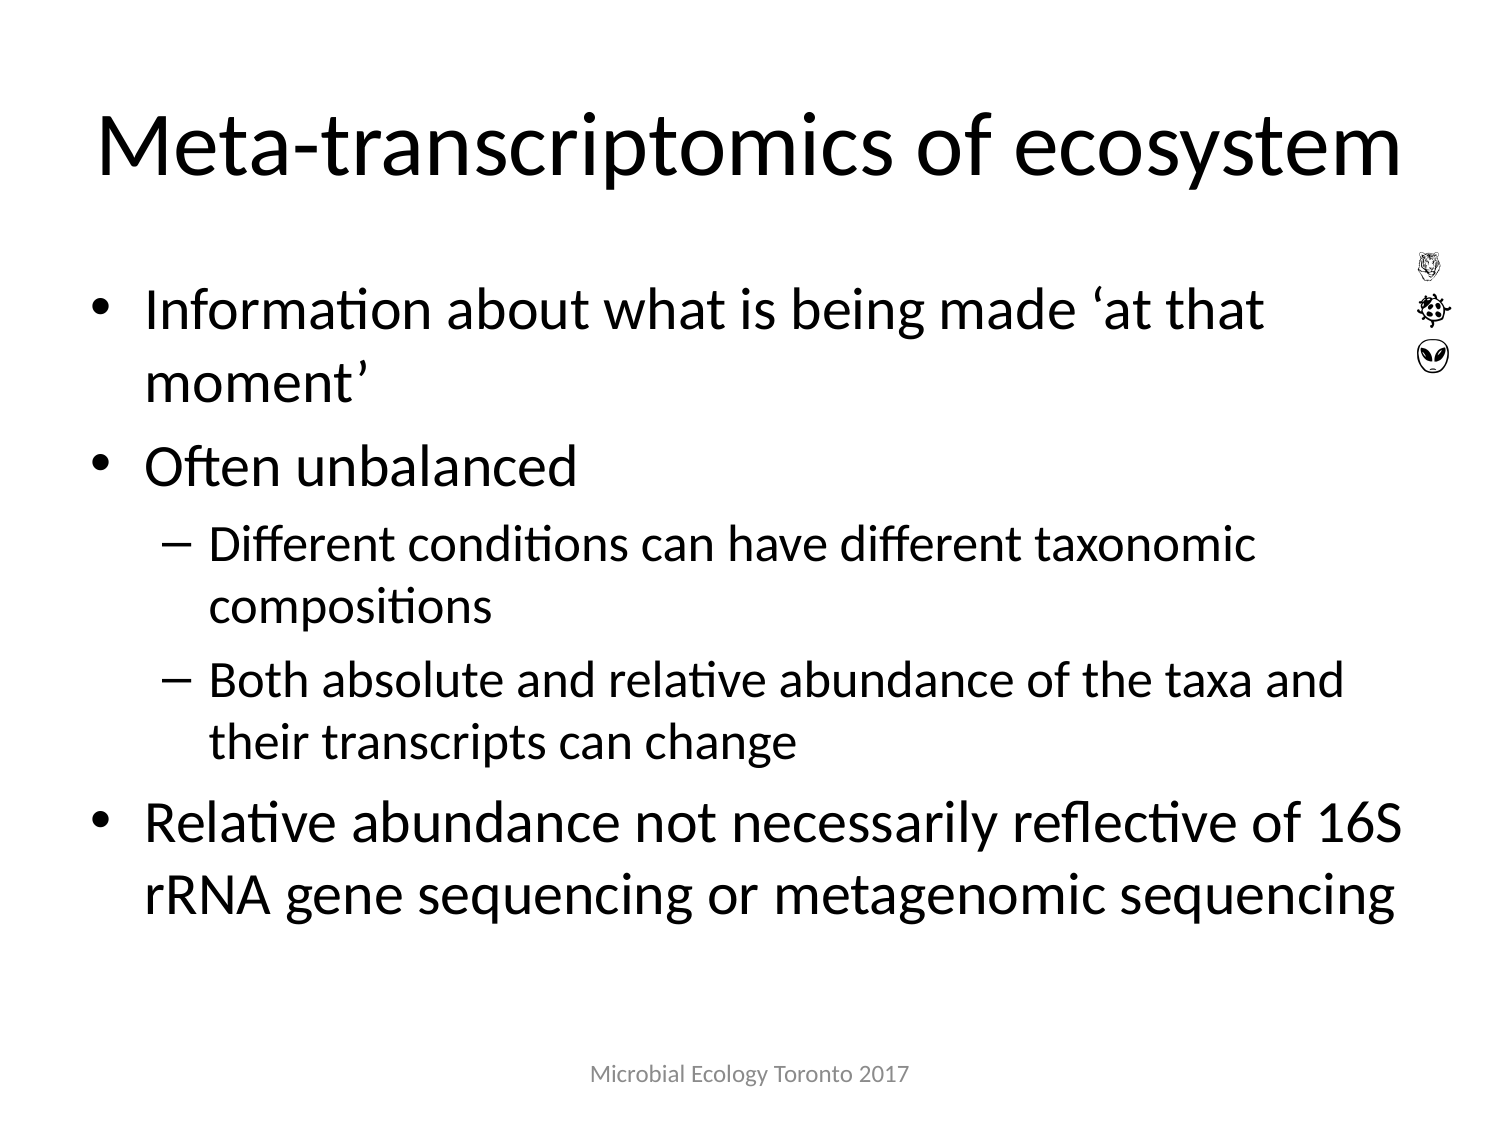

# Meta-transcriptomics of ecosystem
🐯
🐞
👽
Information about what is being made ‘at that moment’
Often unbalanced
Different conditions can have different taxonomic compositions
Both absolute and relative abundance of the taxa and their transcripts can change
Relative abundance not necessarily reflective of 16S rRNA gene sequencing or metagenomic sequencing
Microbial Ecology Toronto 2017